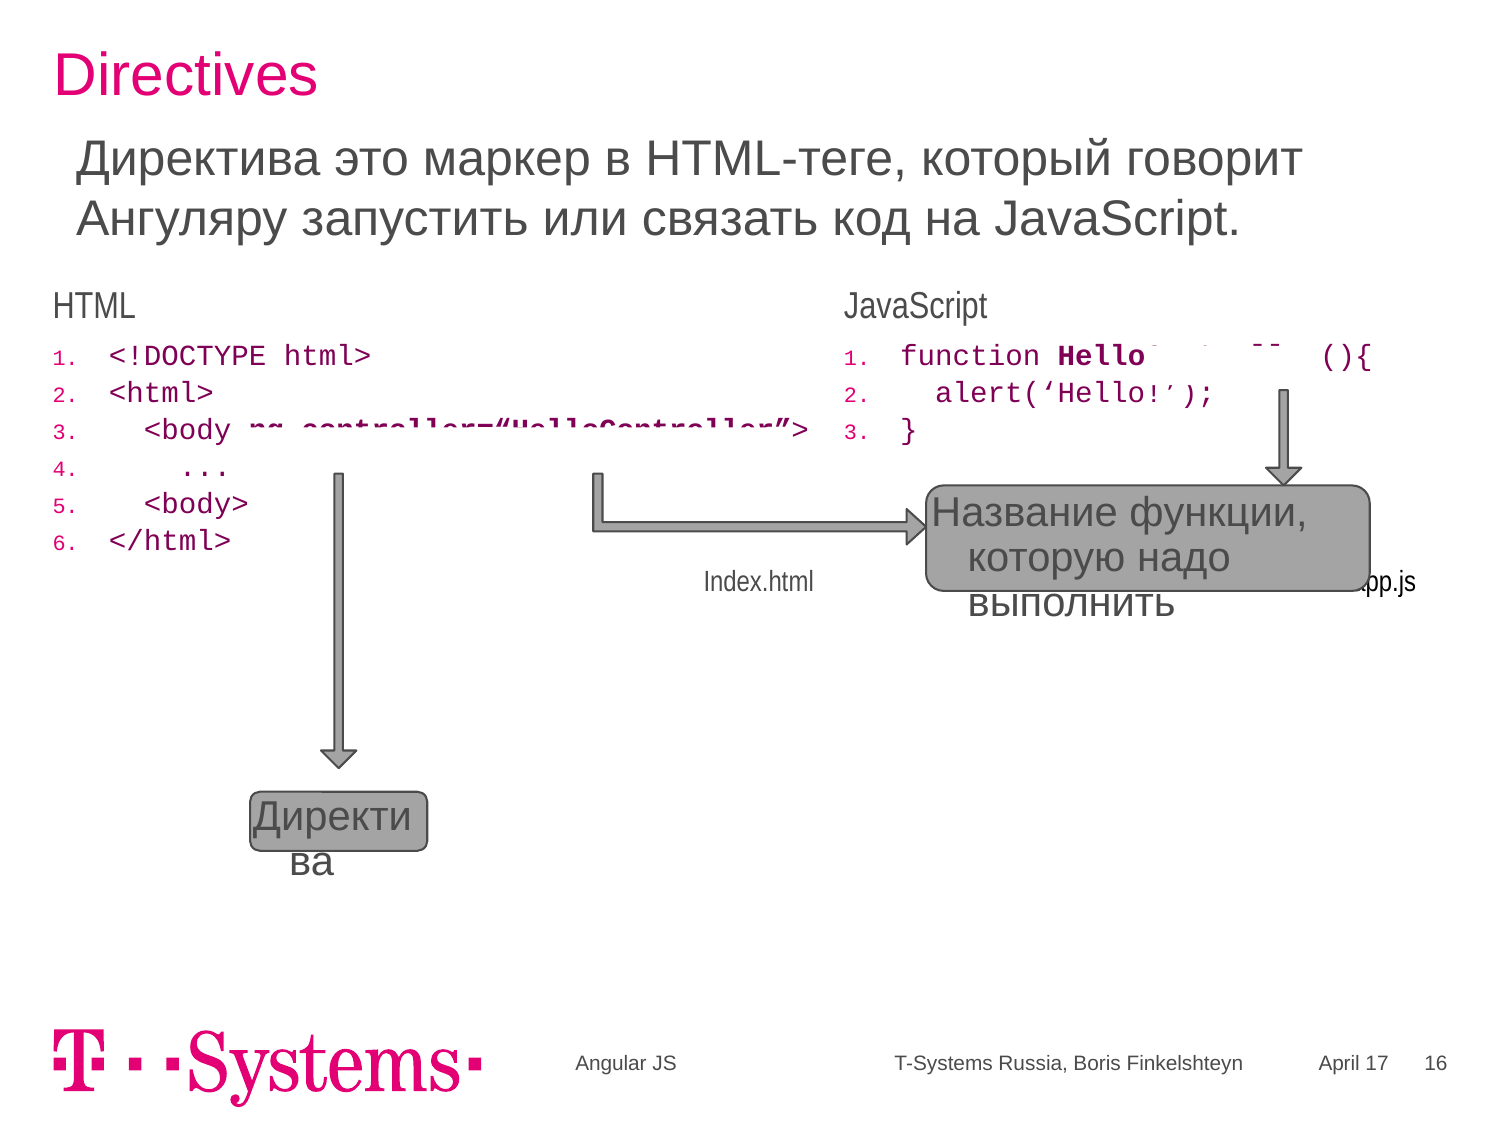

# Directives
Директива это маркер в HTML-теге, который говорит Ангуляру запустить или связать код на JavaScript.
| HTML | JavaScript |
| --- | --- |
| <!DOCTYPE html> <html> <body ng-controller=“HelloController”> ... <body> </html> | function HelloController(){ alert(‘Hello!’); } |
| Index.html | app.js |

Название функции, которую надо выполнить
Директива
Angular JS                                      T-Systems Russia, Boris Finkelshteyn
April 17
16